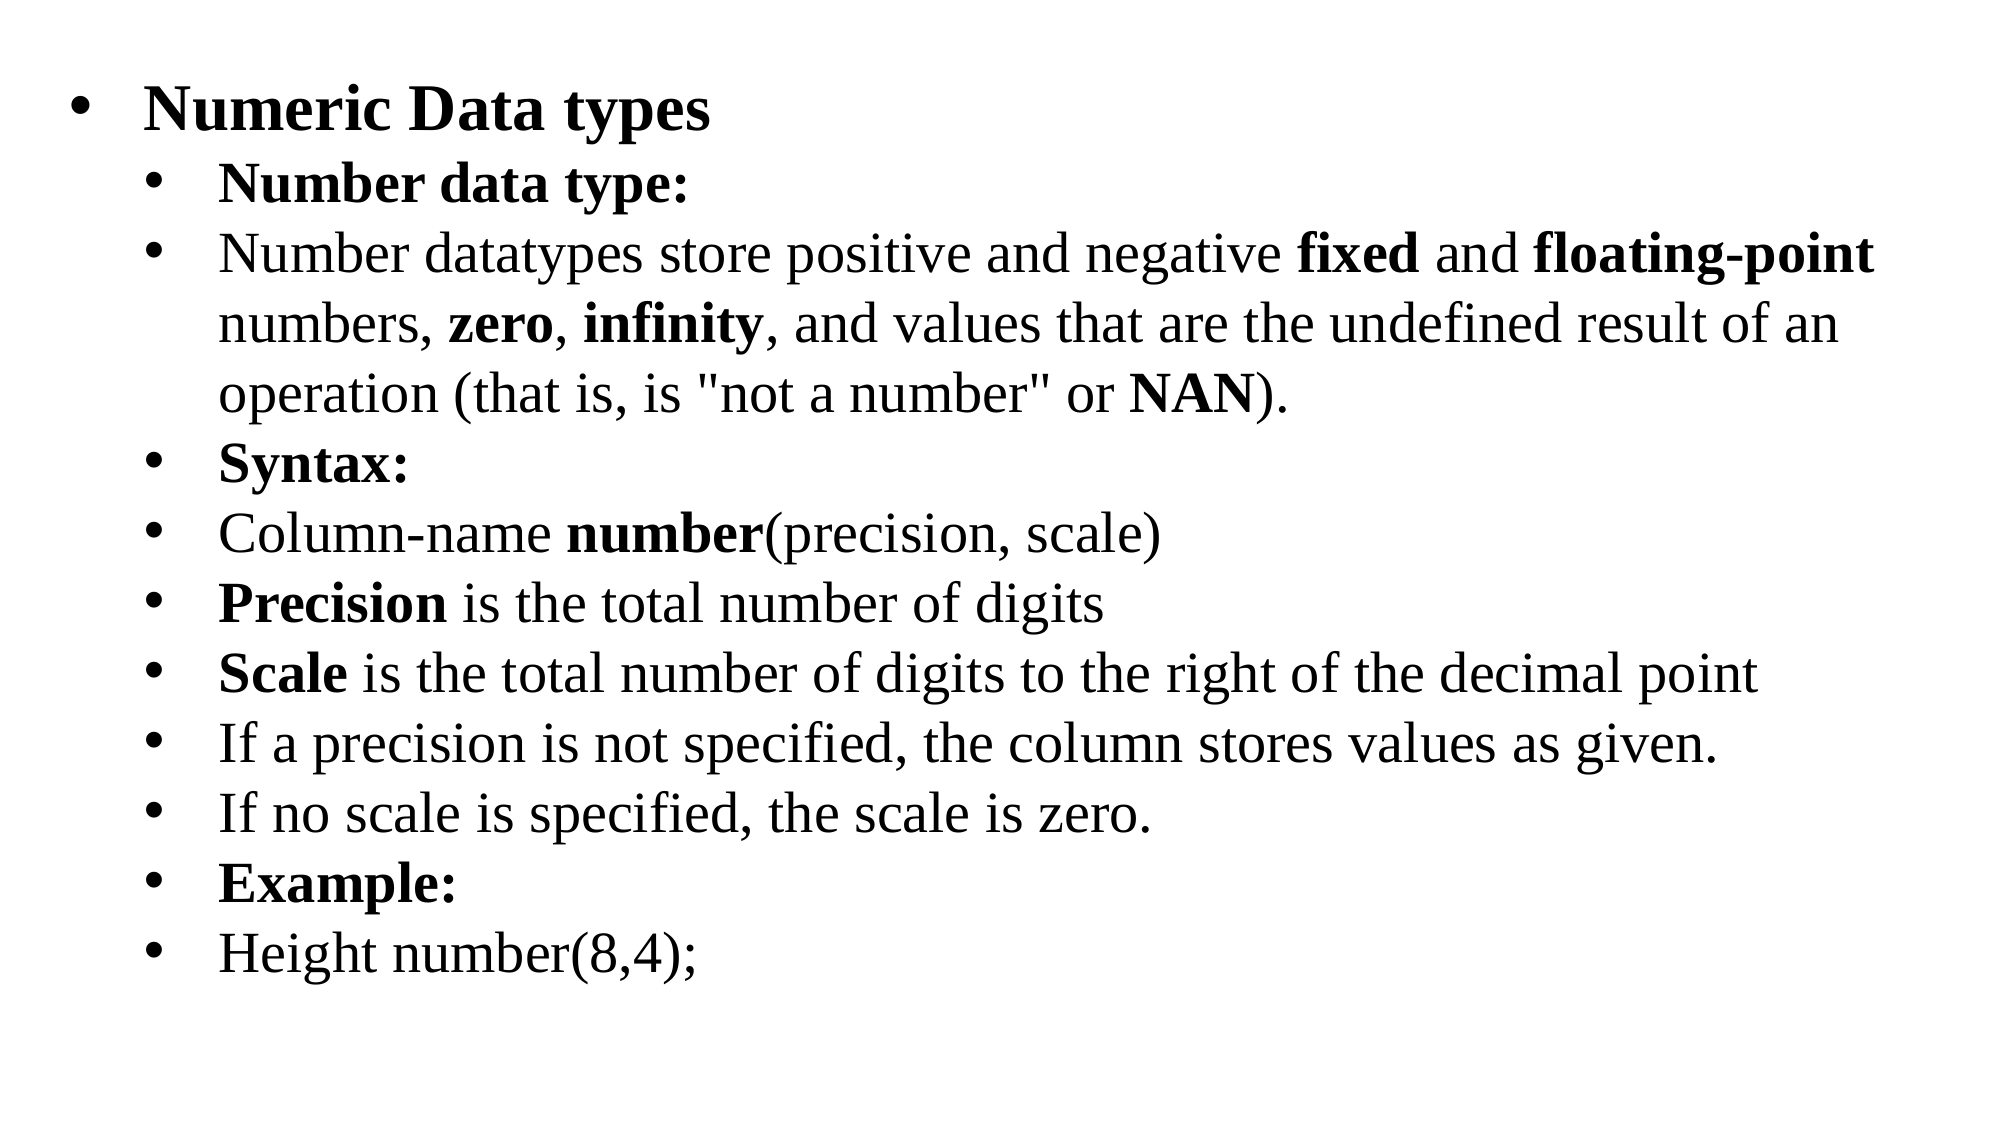

Numeric Data types
Number data type:
Number datatypes store positive and negative fixed and floating-point numbers, zero, infinity, and values that are the undefined result of an operation (that is, is "not a number" or NAN).
Syntax:
Column-name number(precision, scale)
Precision is the total number of digits
Scale is the total number of digits to the right of the decimal point
If a precision is not specified, the column stores values as given.
If no scale is specified, the scale is zero.
Example:
Height number(8,4);